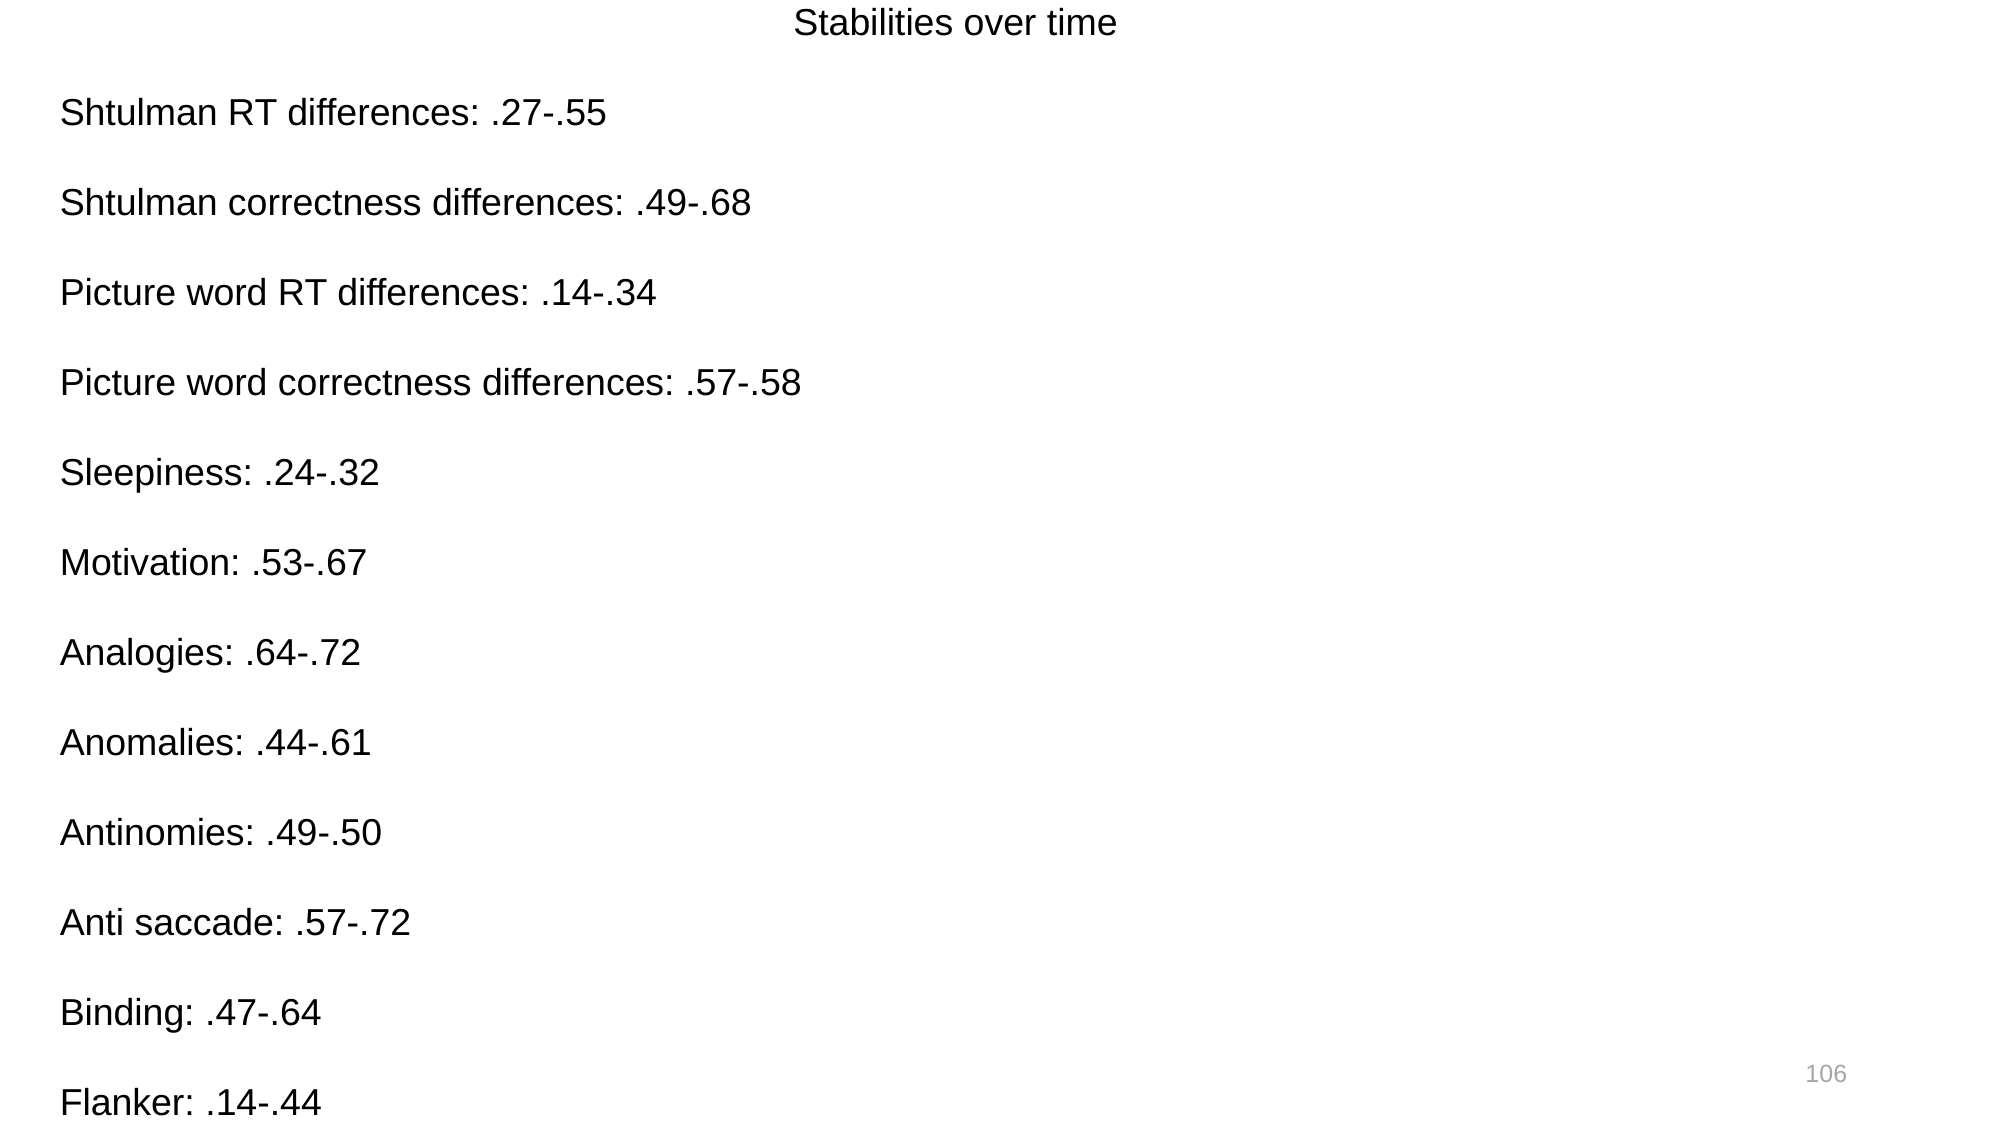

Stabilities over time

Shtulman RT differences: .27-.55

Shtulman correctness differences: .49-.68

Picture word RT differences: .14-.34

Picture word correctness differences: .57-.58

Sleepiness: .24-.32

Motivation: .53-.67

Analogies: .64-.72

Anomalies: .44-.61

Antinomies: .49-.50

Anti saccade: .57-.72

Binding: .47-.64

Flanker: .14-.44

106